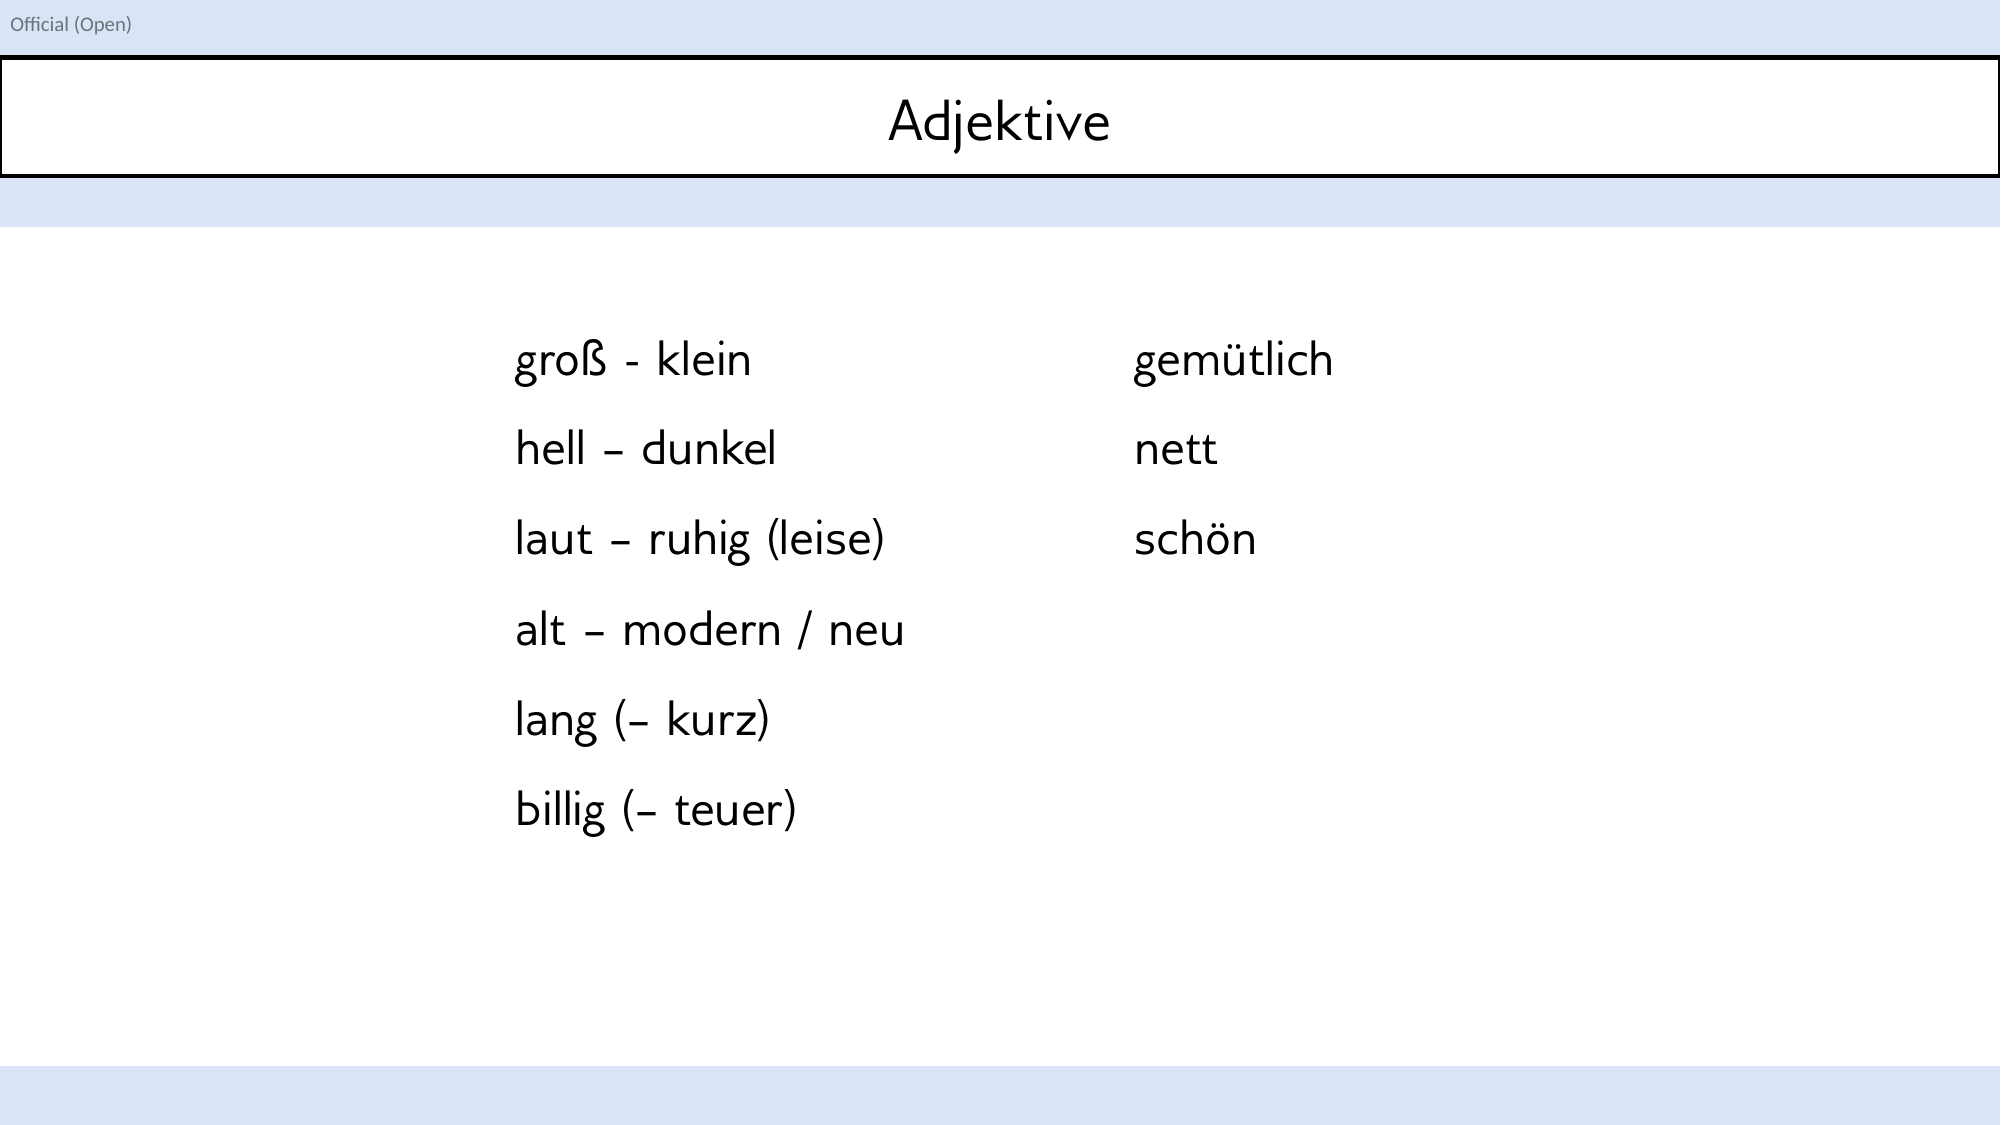

Adjektive
ß
groß - klein
hell – dunkel
laut – ruhig (leise)
alt – modern / neu
lang (– kurz)
billig (– teuer)
gemütlich
nett
schön